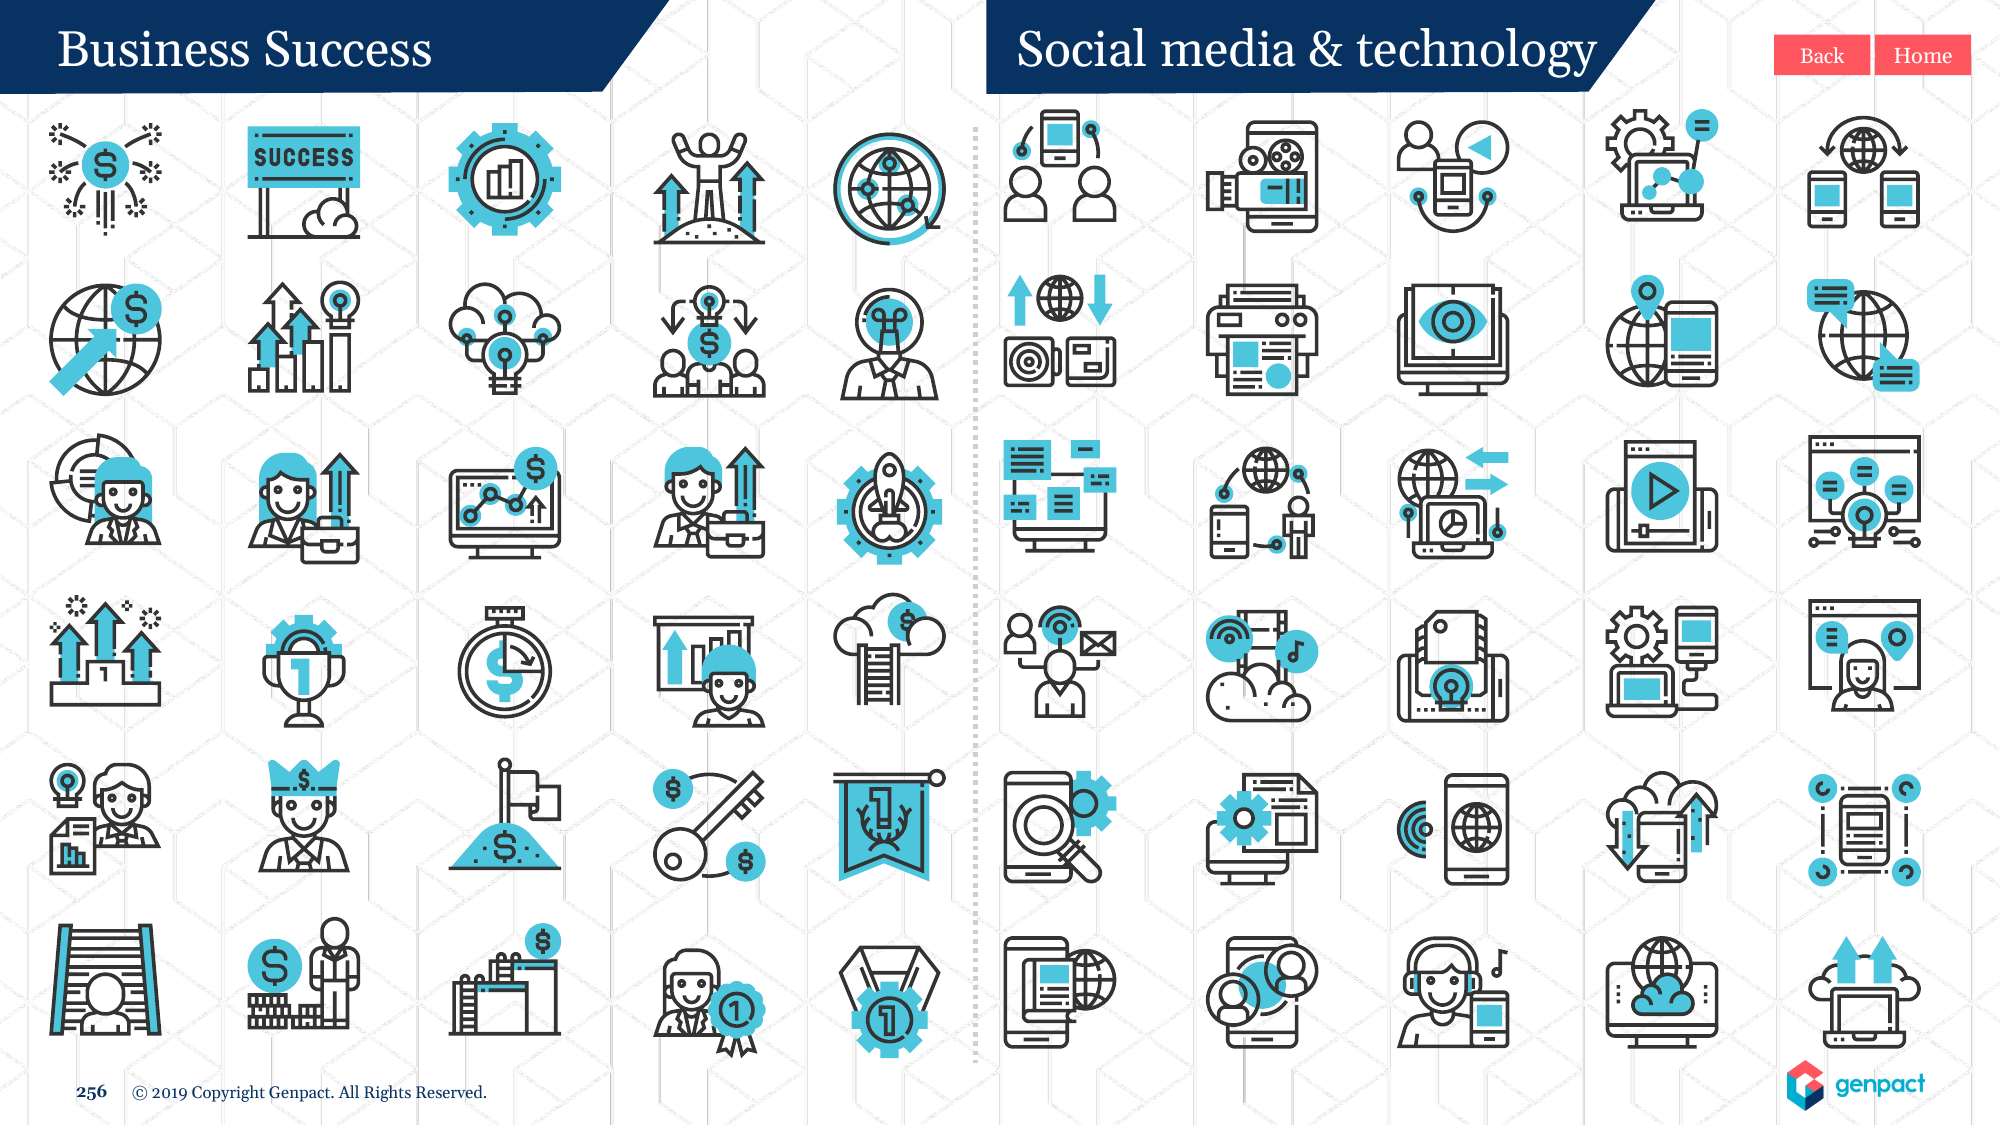

Business Success
Social media & technology
Back
Home